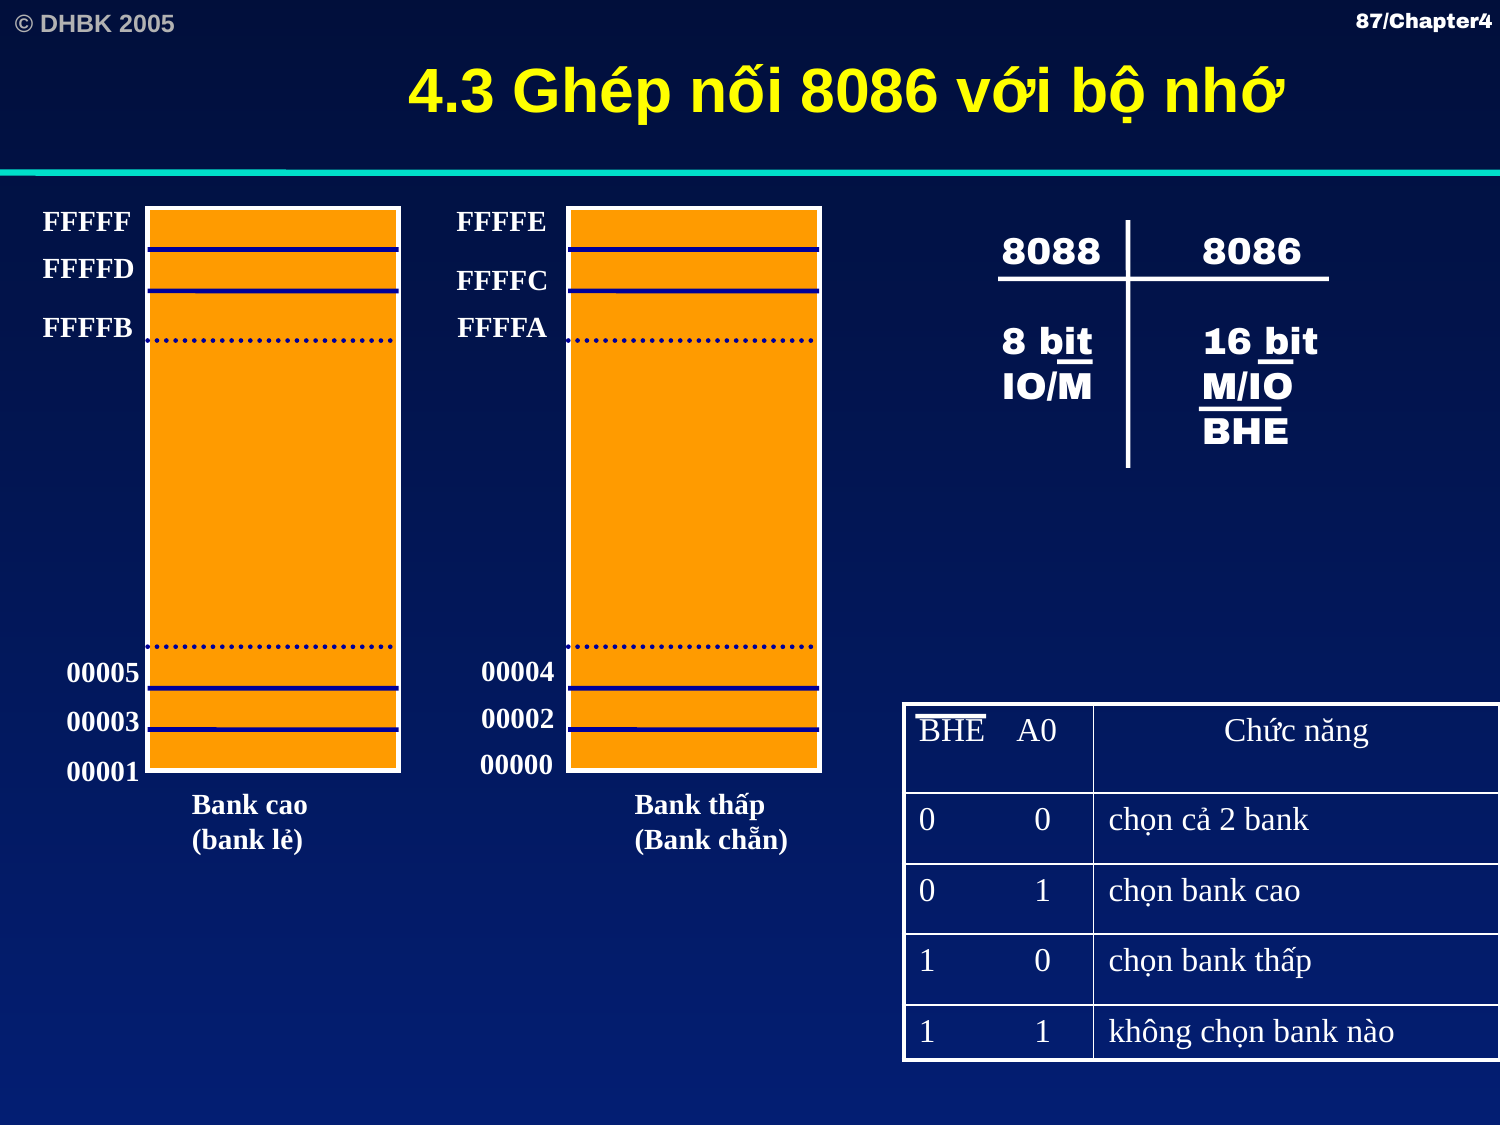

# 4.3 Ghép nối 8086 với bộ nhớ
87/Chapter4
FFFFF
FFFFE

8088

8 bit
IO/M

8086

16 bit
M/IO
BHE

FFFFD
FFFFC
FFFFB
FFFFA

00004
00005
00002
00003
| BHE A0 | Chức năng |
| --- | --- |
| 0 0 | chọn cả 2 bank |
| 0 1 | chọn bank cao |
| 1 0 | chọn bank thấp |
| 1 1 | không chọn bank nào |

00000
00001
Bank cao
(bank lẻ)
Bank thấp
(Bank chẵn)